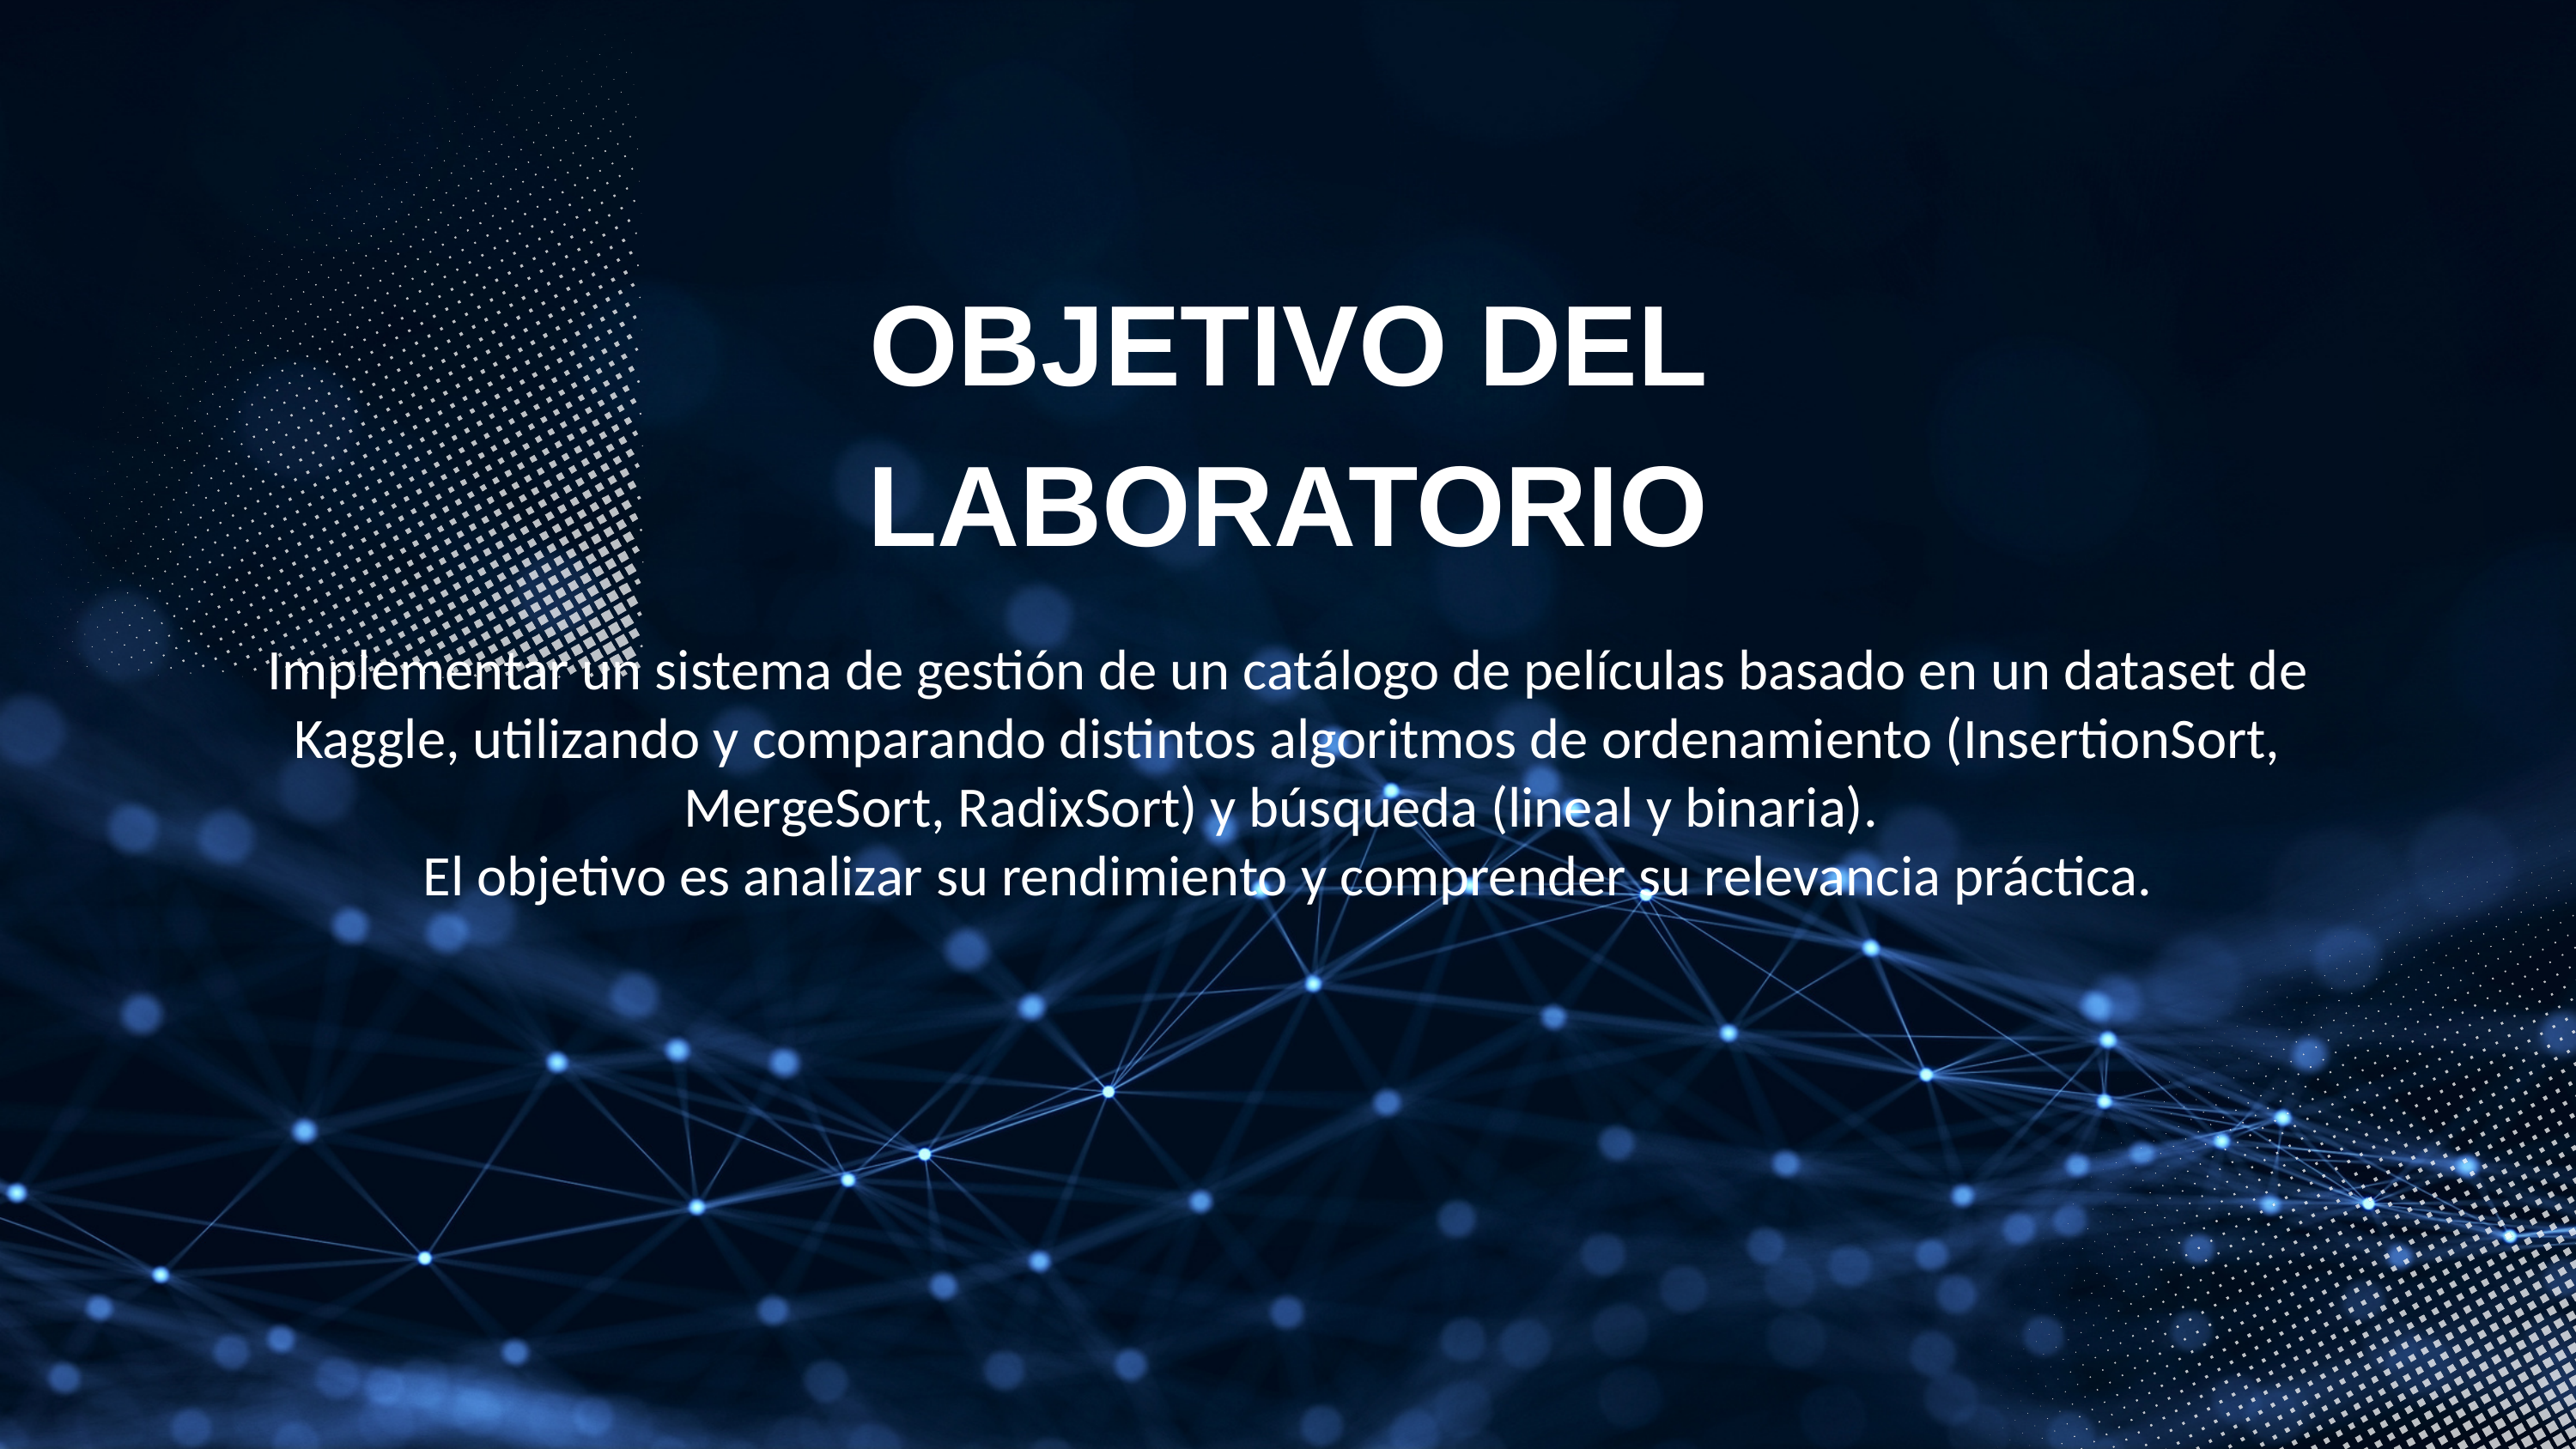

OBJETIVO DEL LABORATORIO
Implementar un sistema de gestión de un catálogo de películas basado en un dataset de Kaggle, utilizando y comparando distintos algoritmos de ordenamiento (InsertionSort, MergeSort, RadixSort) y búsqueda (lineal y binaria).
El objetivo es analizar su rendimiento y comprender su relevancia práctica.